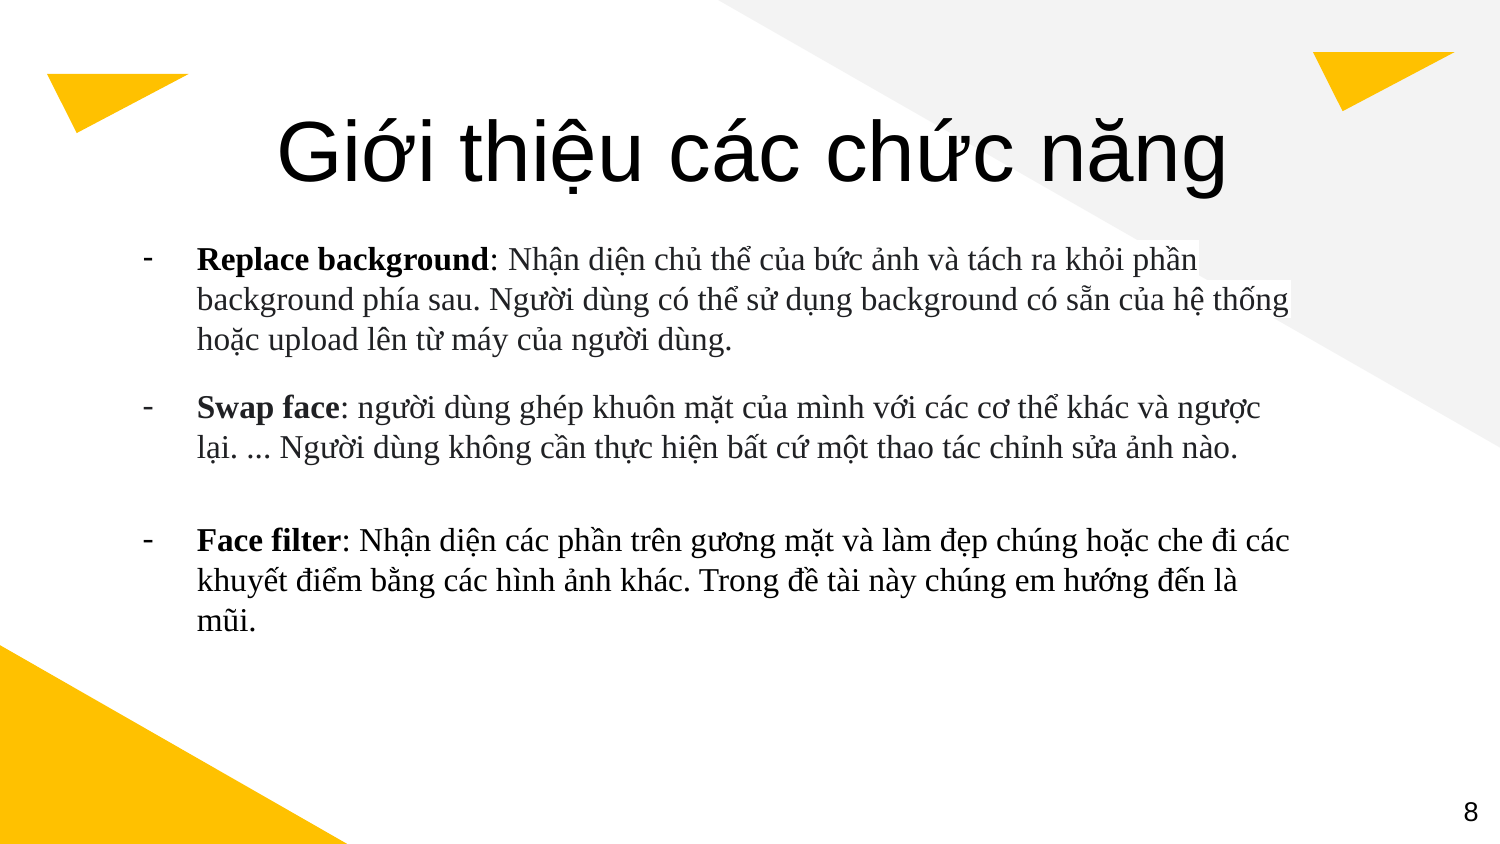

# Giới thiệu các chức năng
Replace background: Nhận diện chủ thể của bức ảnh và tách ra khỏi phần background phía sau. Người dùng có thể sử dụng background có sẵn của hệ thống hoặc upload lên từ máy của người dùng.
Swap face: người dùng ghép khuôn mặt của mình với các cơ thể khác và ngược lại. ... Người dùng không cần thực hiện bất cứ một thao tác chỉnh sửa ảnh nào.
Face filter: Nhận diện các phần trên gương mặt và làm đẹp chúng hoặc che đi các khuyết điểm bằng các hình ảnh khác. Trong đề tài này chúng em hướng đến là mũi.

8